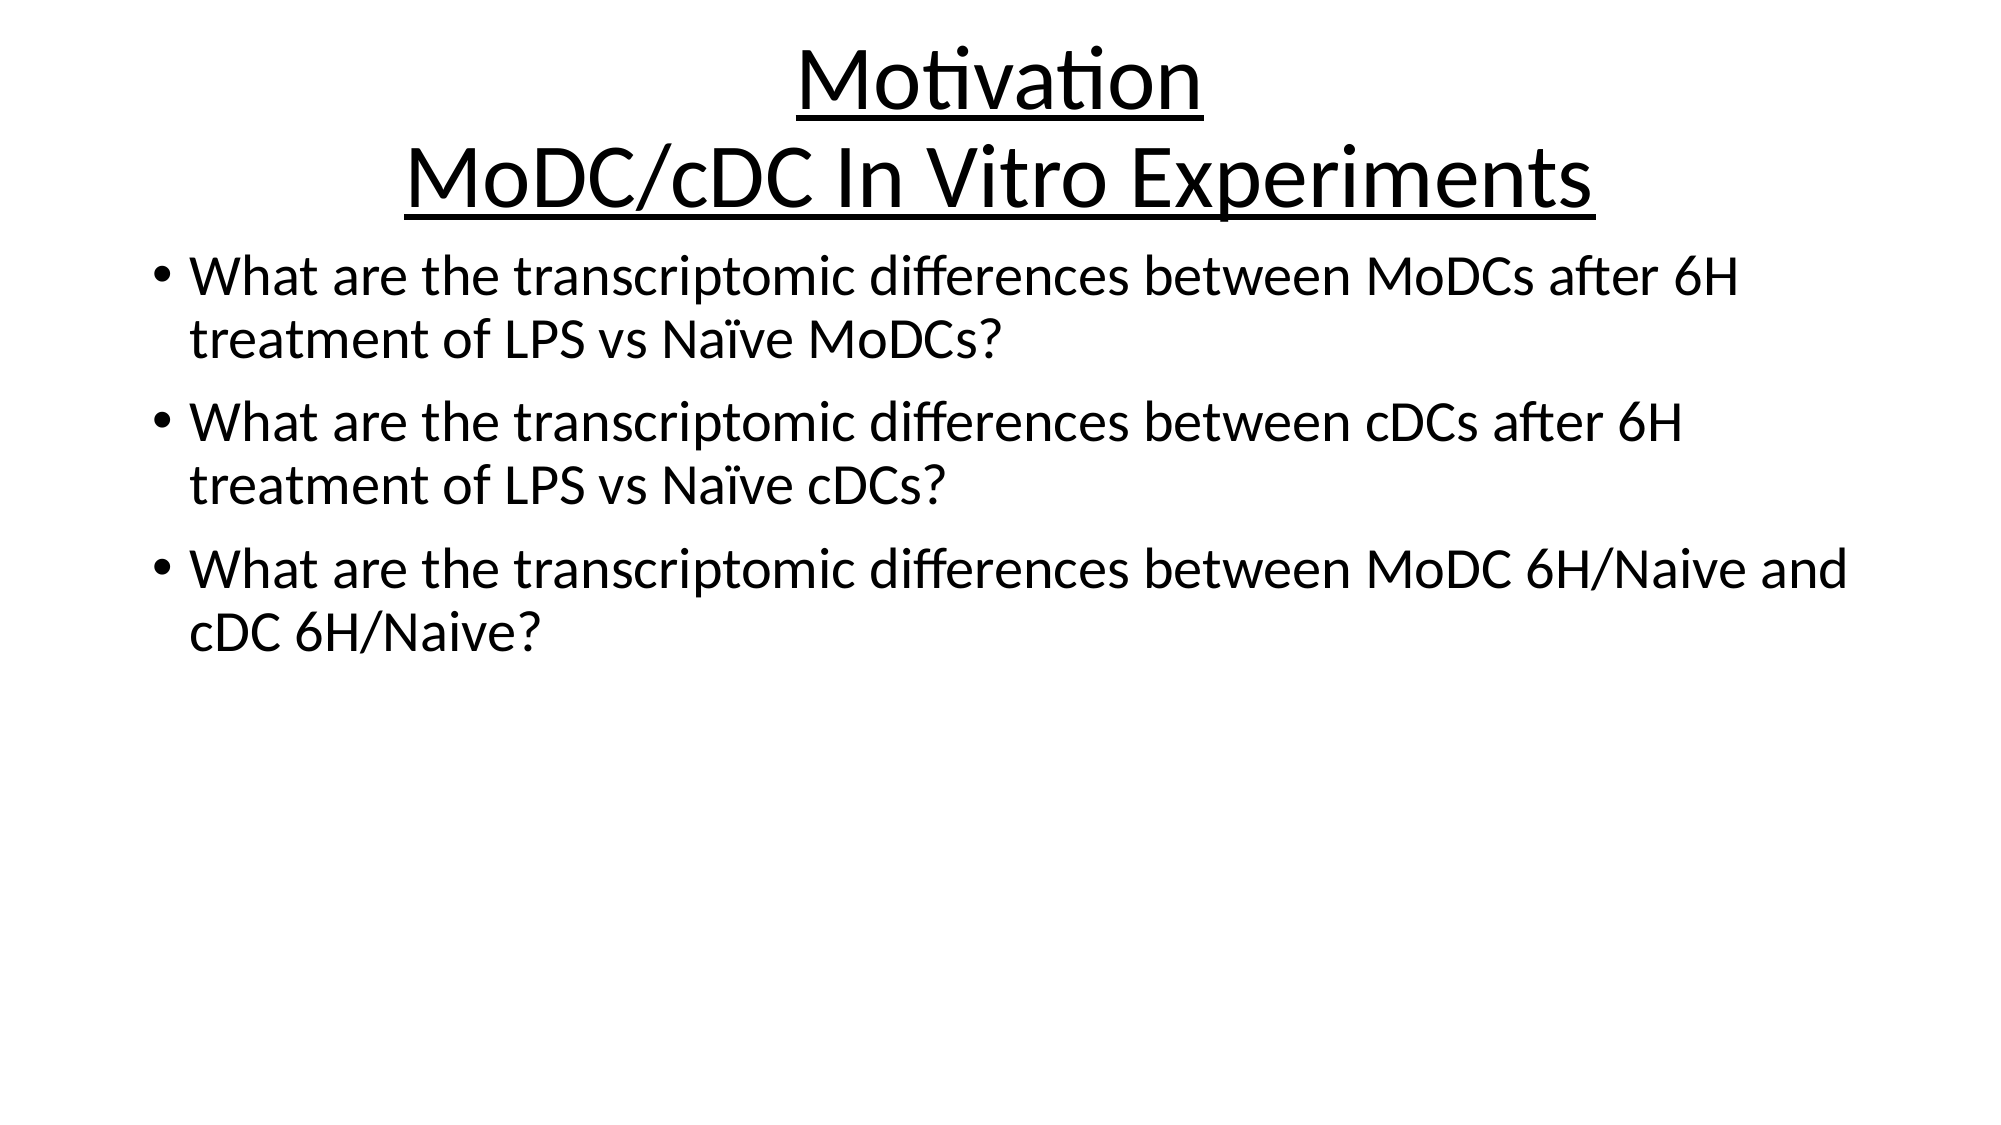

# Motivation MoDC/cDC In Vitro Experiments
What are the transcriptomic differences between MoDCs after 6H treatment of LPS vs Naïve MoDCs?
What are the transcriptomic differences between cDCs after 6H treatment of LPS vs Naïve cDCs?
What are the transcriptomic differences between MoDC 6H/Naive and cDC 6H/Naive?